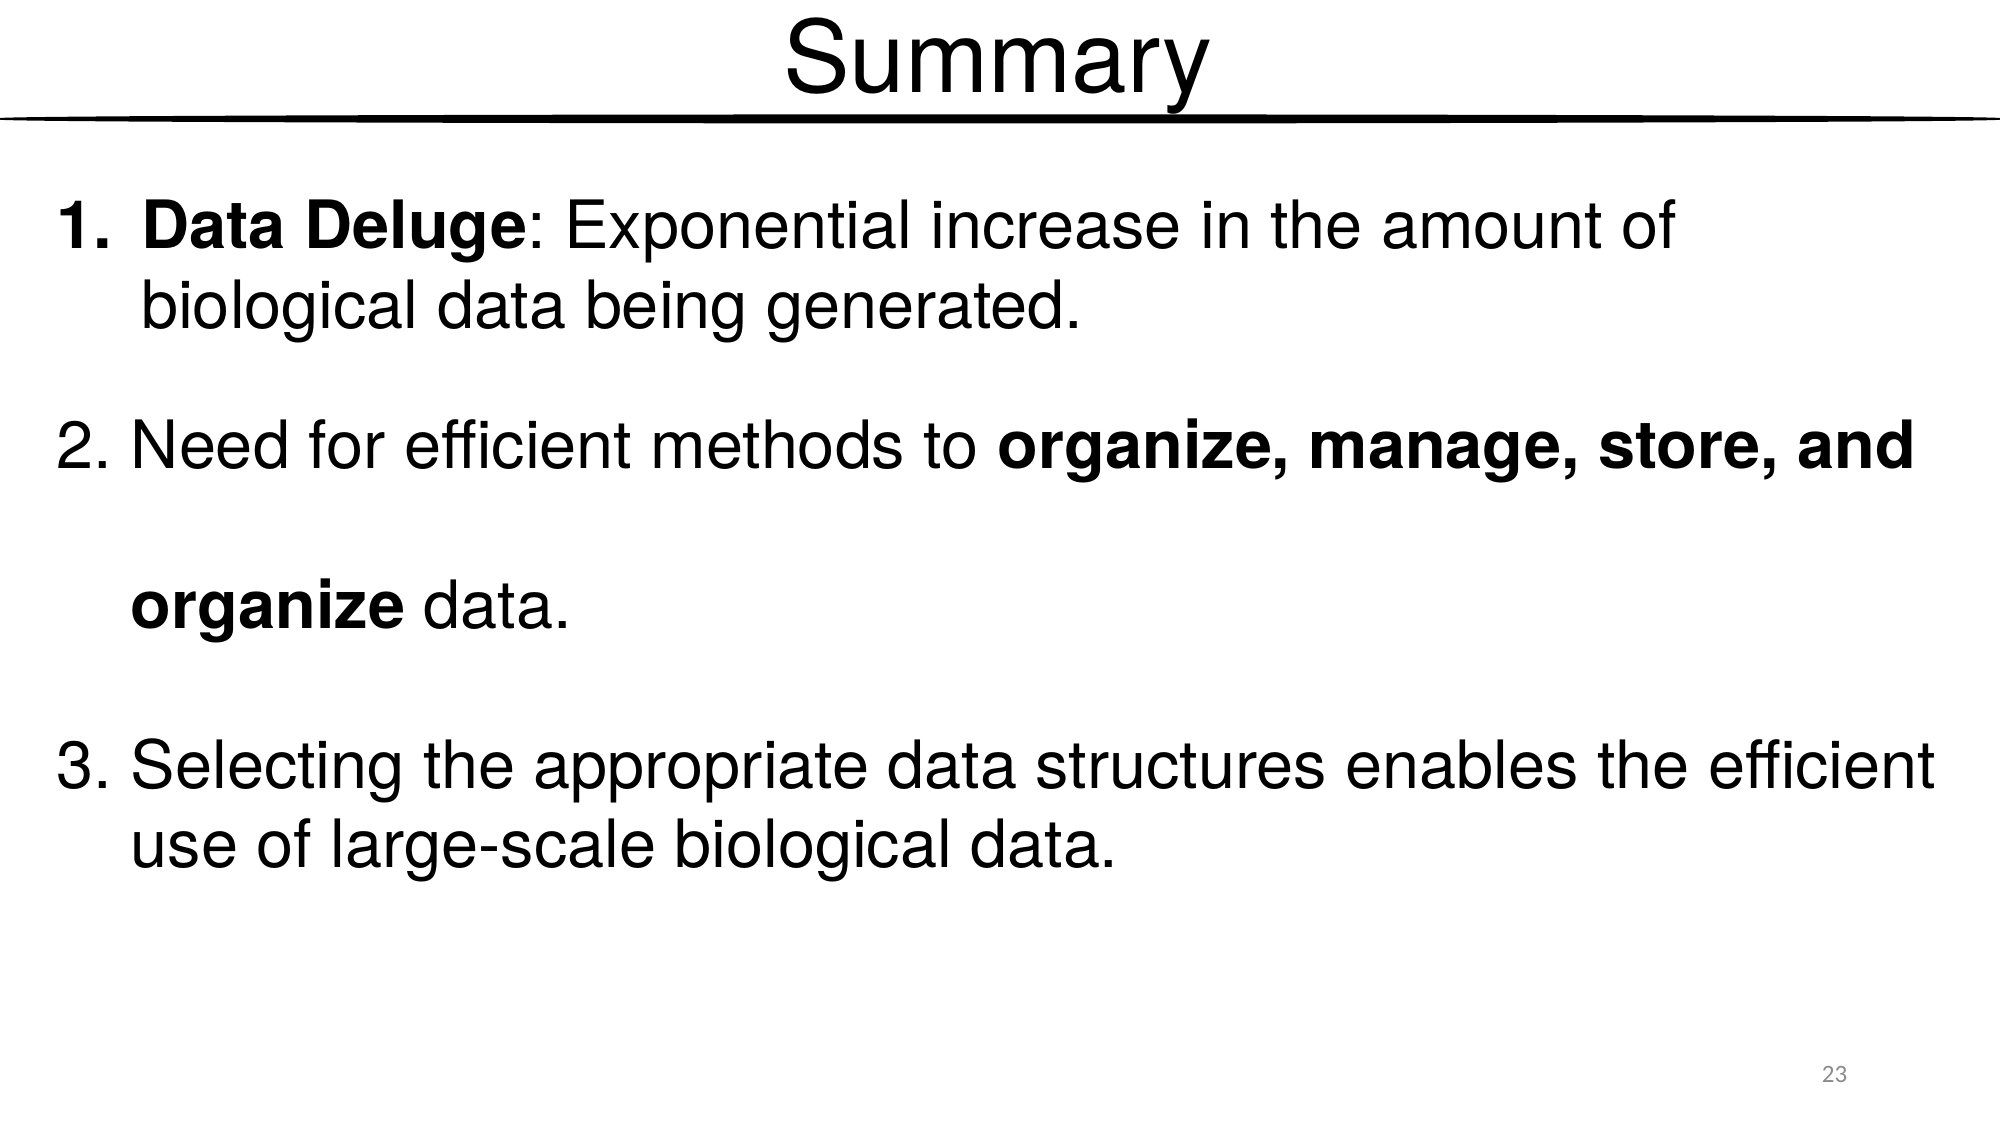

# Summary

Data Deluge: Exponential increase in the amount of biological data being generated.

2. Need for efficient methods to organize, manage, store, and
    organize data.

3. Selecting the appropriate data structures enables the efficient
    use of large-scale biological data.

23